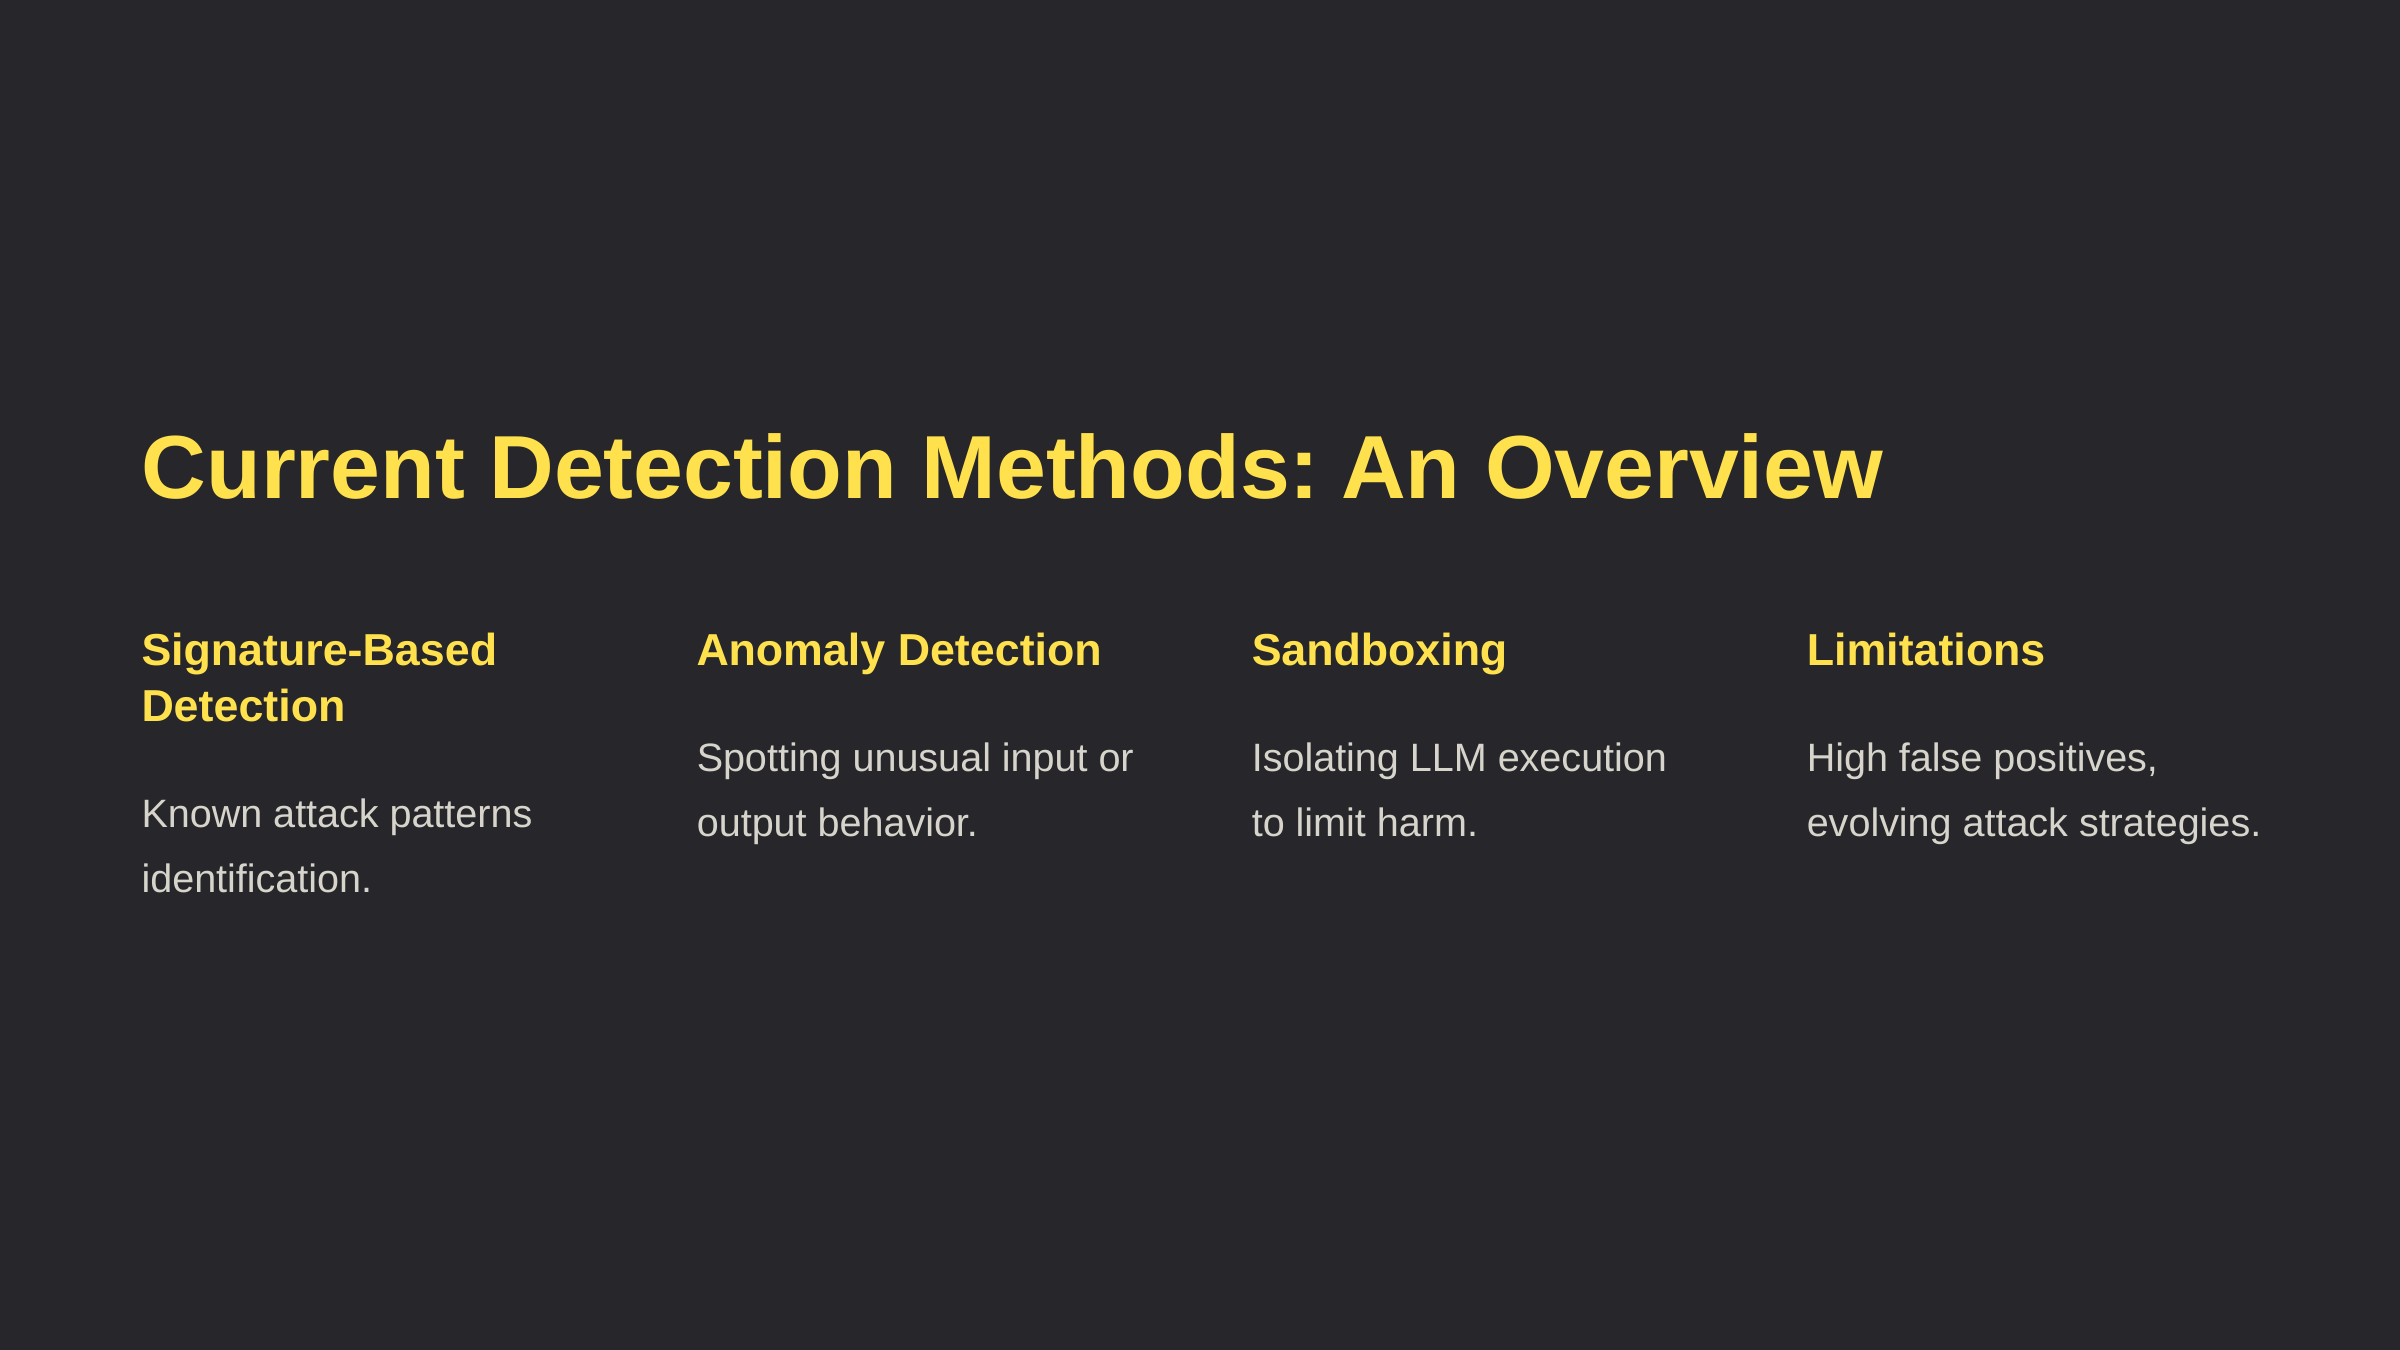

Current Detection Methods: An Overview
Signature-Based Detection
Anomaly Detection
Sandboxing
Limitations
Spotting unusual input or output behavior.
Isolating LLM execution to limit harm.
High false positives, evolving attack strategies.
Known attack patterns identification.